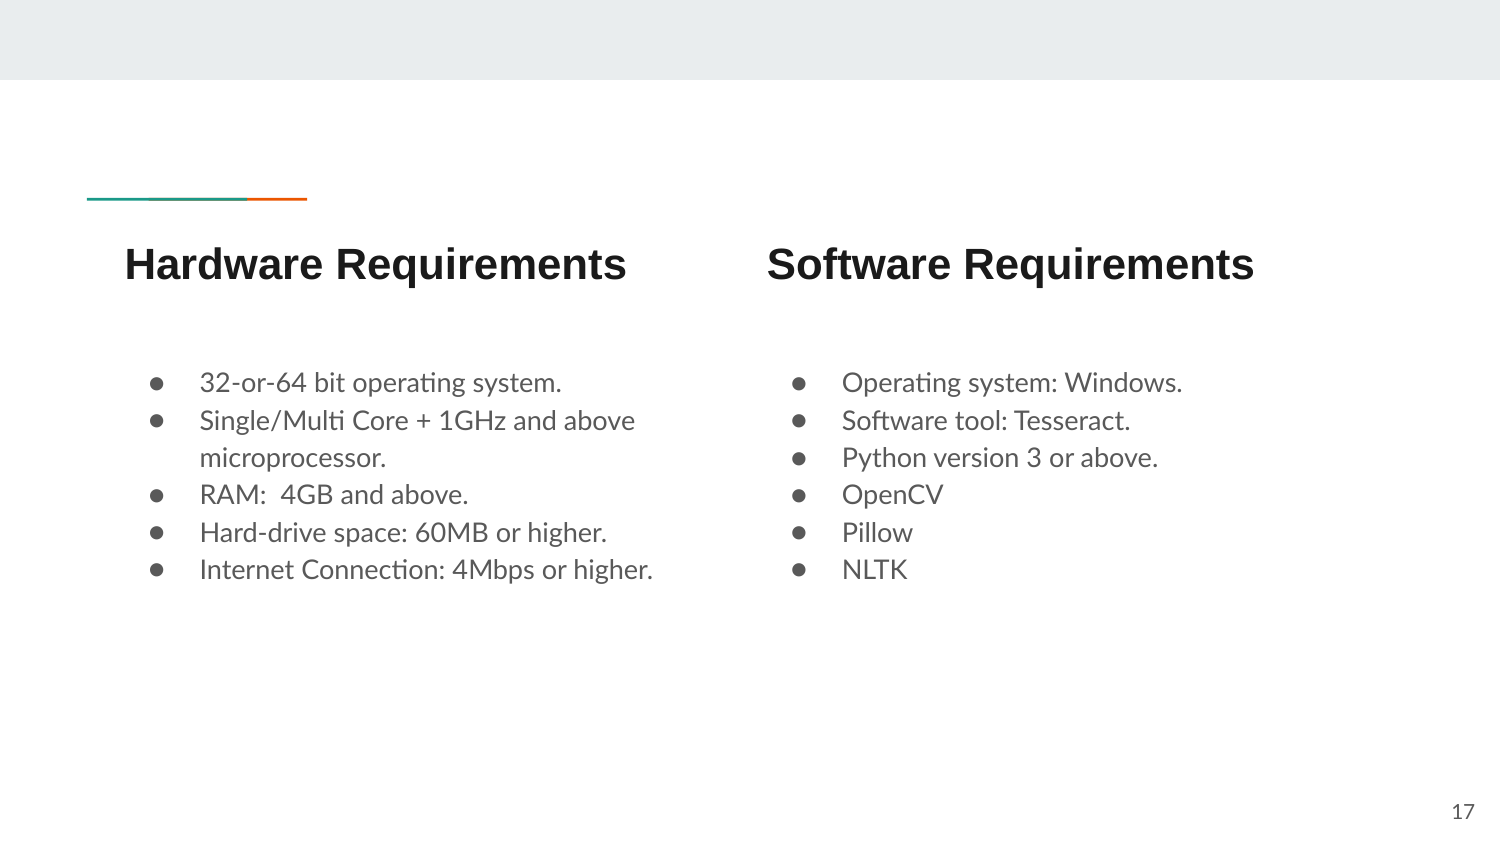

# Hardware Requirements
Software Requirements
32-or-64 bit operating system.
Single/Multi Core + 1GHz and above microprocessor.
RAM:  4GB and above.
Hard-drive space: 60MB or higher.
Internet Connection: 4Mbps or higher.
Operating system: Windows.
Software tool: Tesseract.
Python version 3 or above.
OpenCV
Pillow
NLTK
17